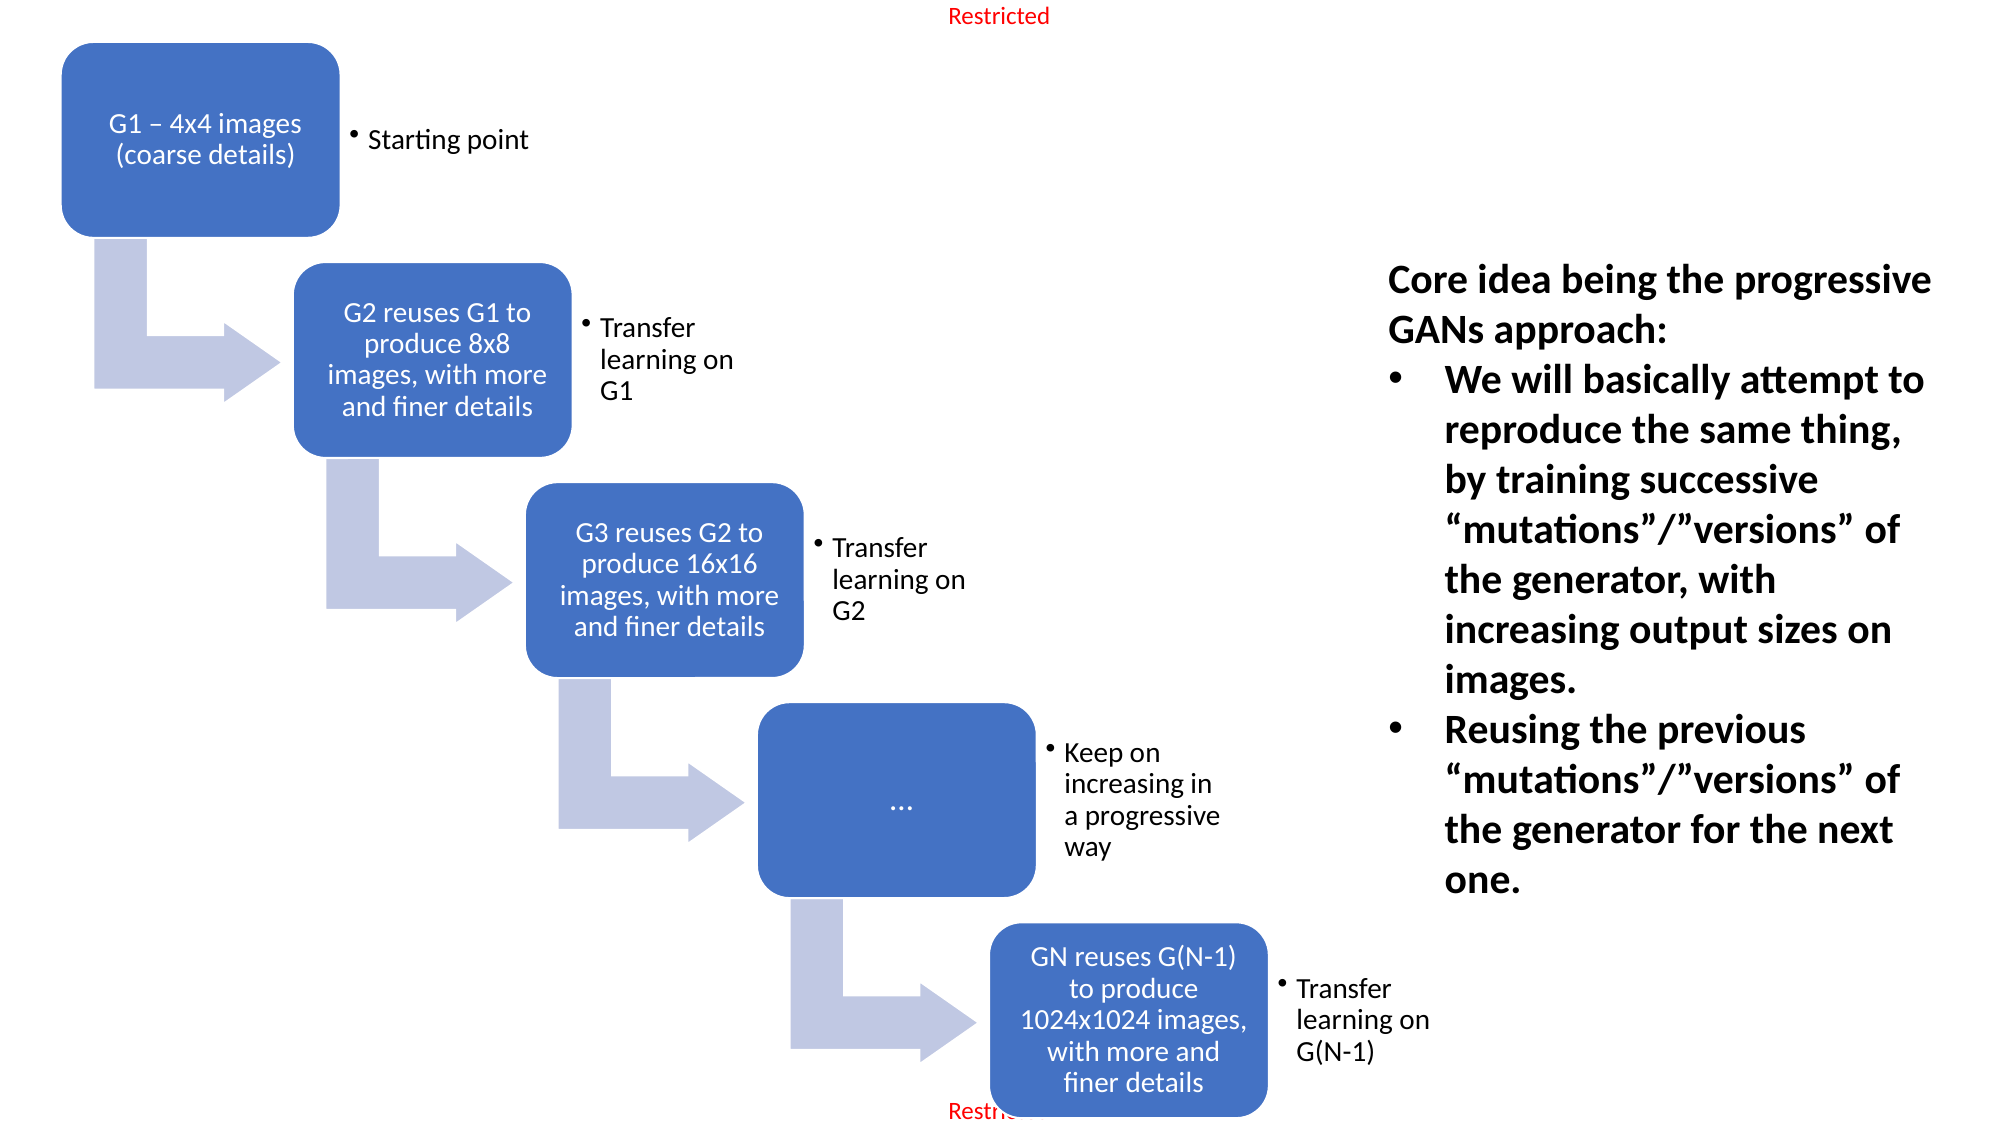

G1 – 4x4 images (coarse details)
Starting point
G2 reuses G1 to produce 8x8 images, with more and finer details
Transfer learning on G1
G3 reuses G2 to produce 16x16 images, with more and finer details
Transfer learning on G2
…
Keep on increasing in a progressive way
GN reuses G(N-1) to produce 1024x1024 images, with more and finer details
Transfer learning on G(N-1)
Core idea being the progressive GANs approach:
We will basically attempt to reproduce the same thing, by training successive “mutations”/”versions” of the generator, with increasing output sizes on images.
Reusing the previous “mutations”/”versions” of the generator for the next one.